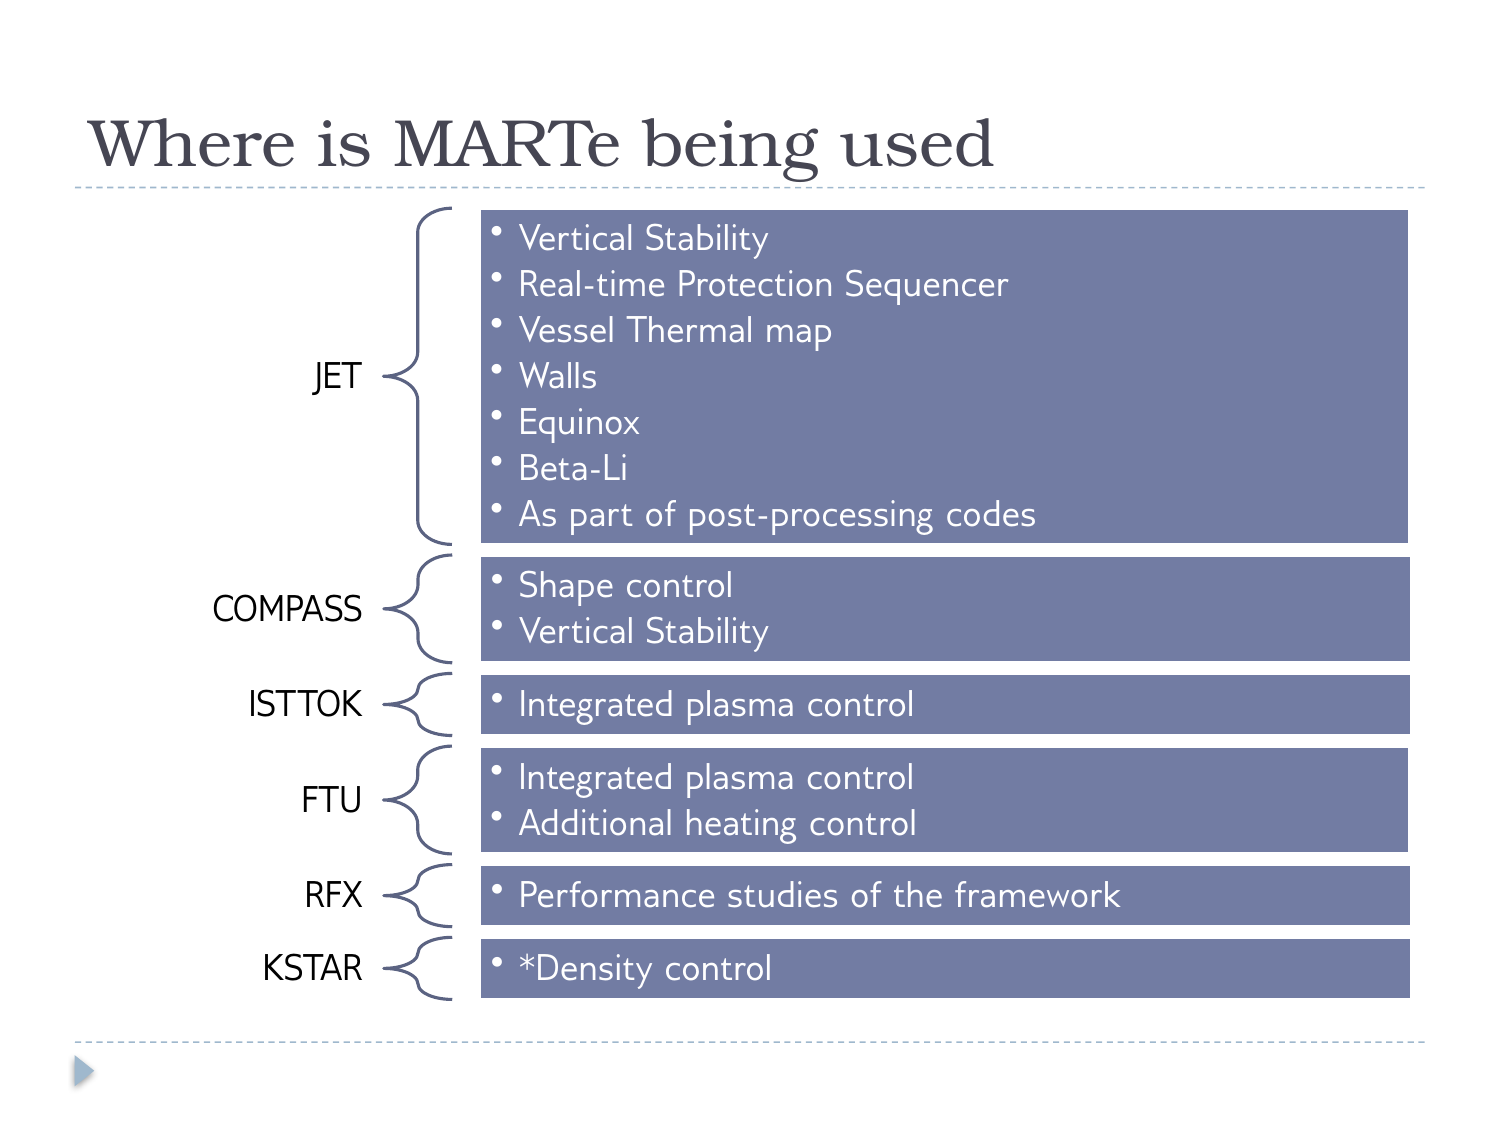

# Where is MARTe being used
JET
Vertical Stability
Real-time Protection Sequencer
Vessel Thermal map
Walls
Equinox
Beta-Li
As part of post-processing codes
COMPASS
Shape control
Vertical Stability
ISTTOK
Integrated plasma control
FTU
Integrated plasma control
Additional heating control
RFX
Performance studies of the framework
KSTAR
*Density control